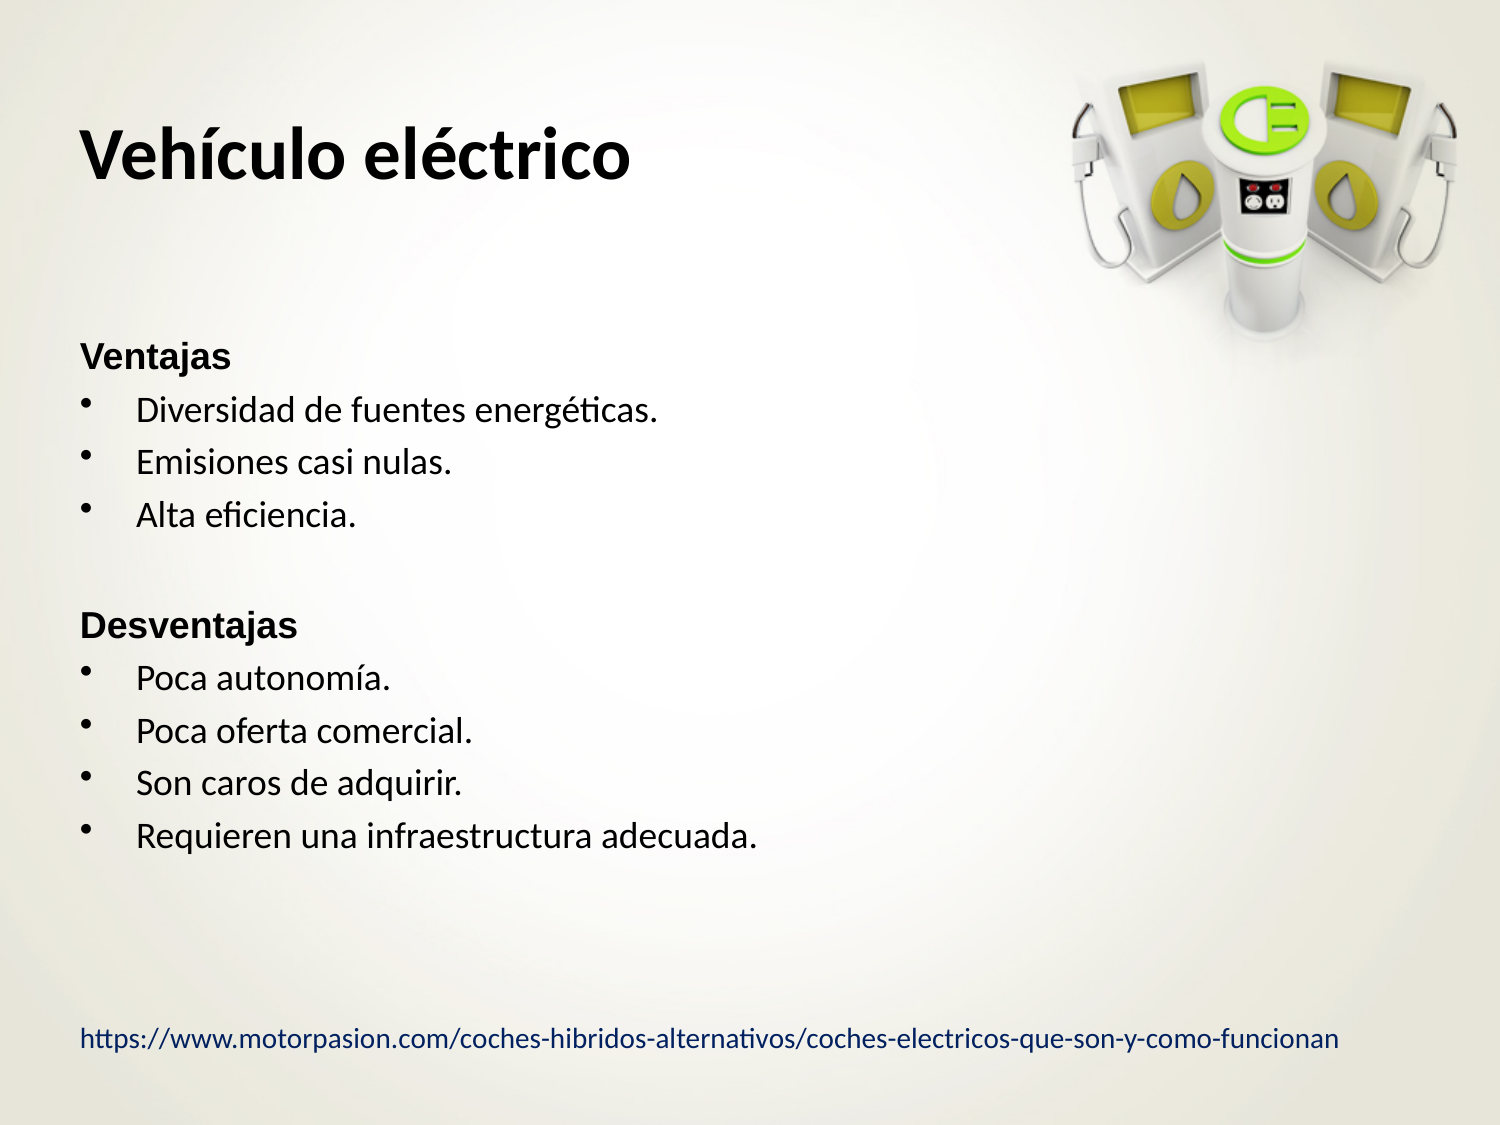

# Vehículo eléctrico

Ventajas
Diversidad de fuentes energéticas.
Emisiones casi nulas.
Alta eficiencia.

Desventajas
Poca autonomía.
Poca oferta comercial.
Son caros de adquirir.
Requieren una infraestructura adecuada.

https://www.motorpasion.com/coches-hibridos-alternativos/coches-electricos-que-son-y-como-funcionan